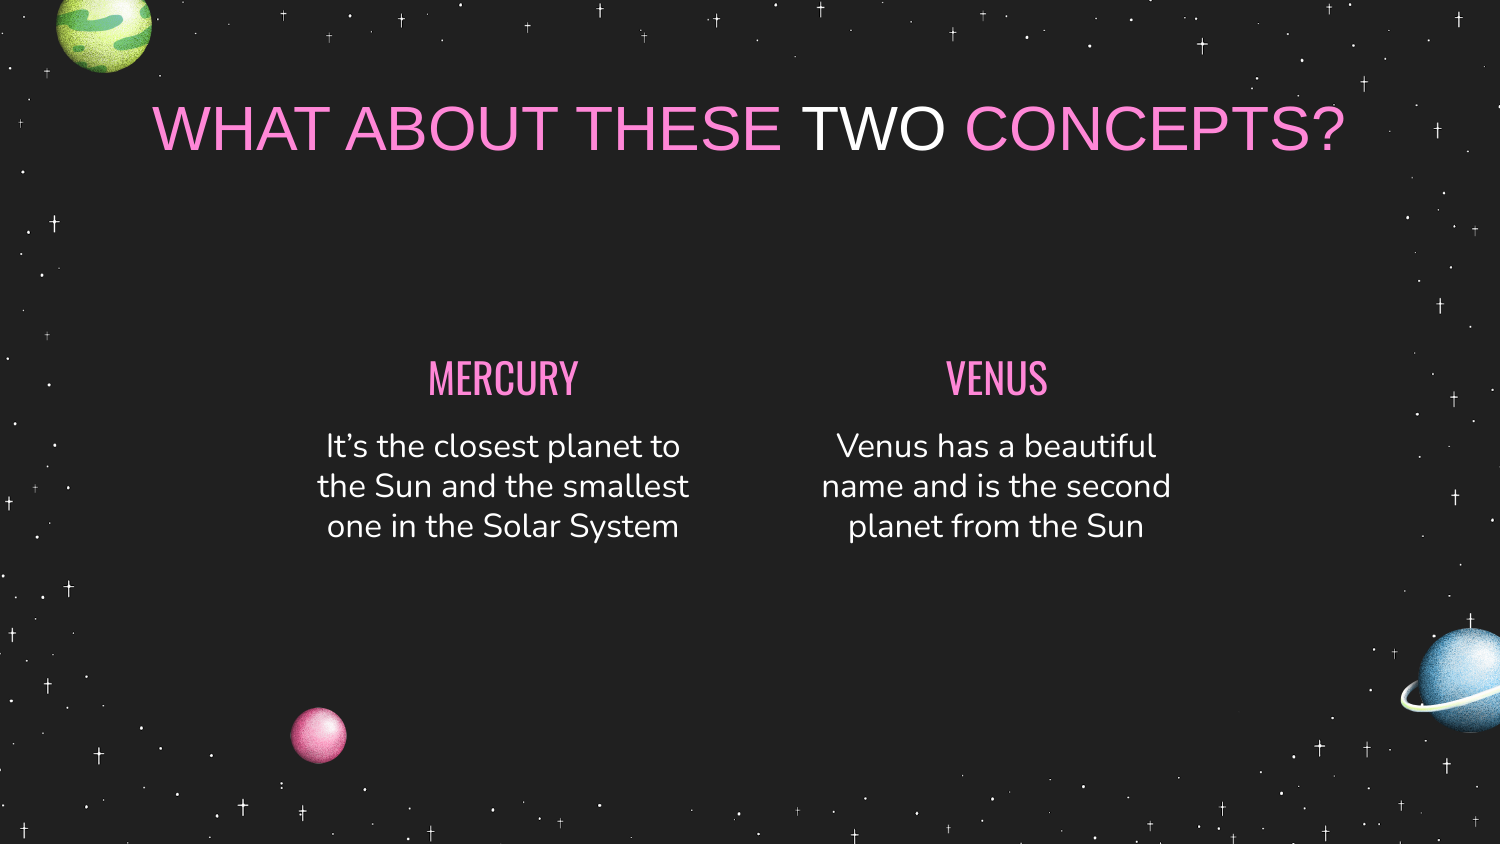

# WHAT ABOUT THESE TWO CONCEPTS?
MERCURY
VENUS
It’s the closest planet to the Sun and the smallest one in the Solar System
Venus has a beautiful name and is the second planet from the Sun